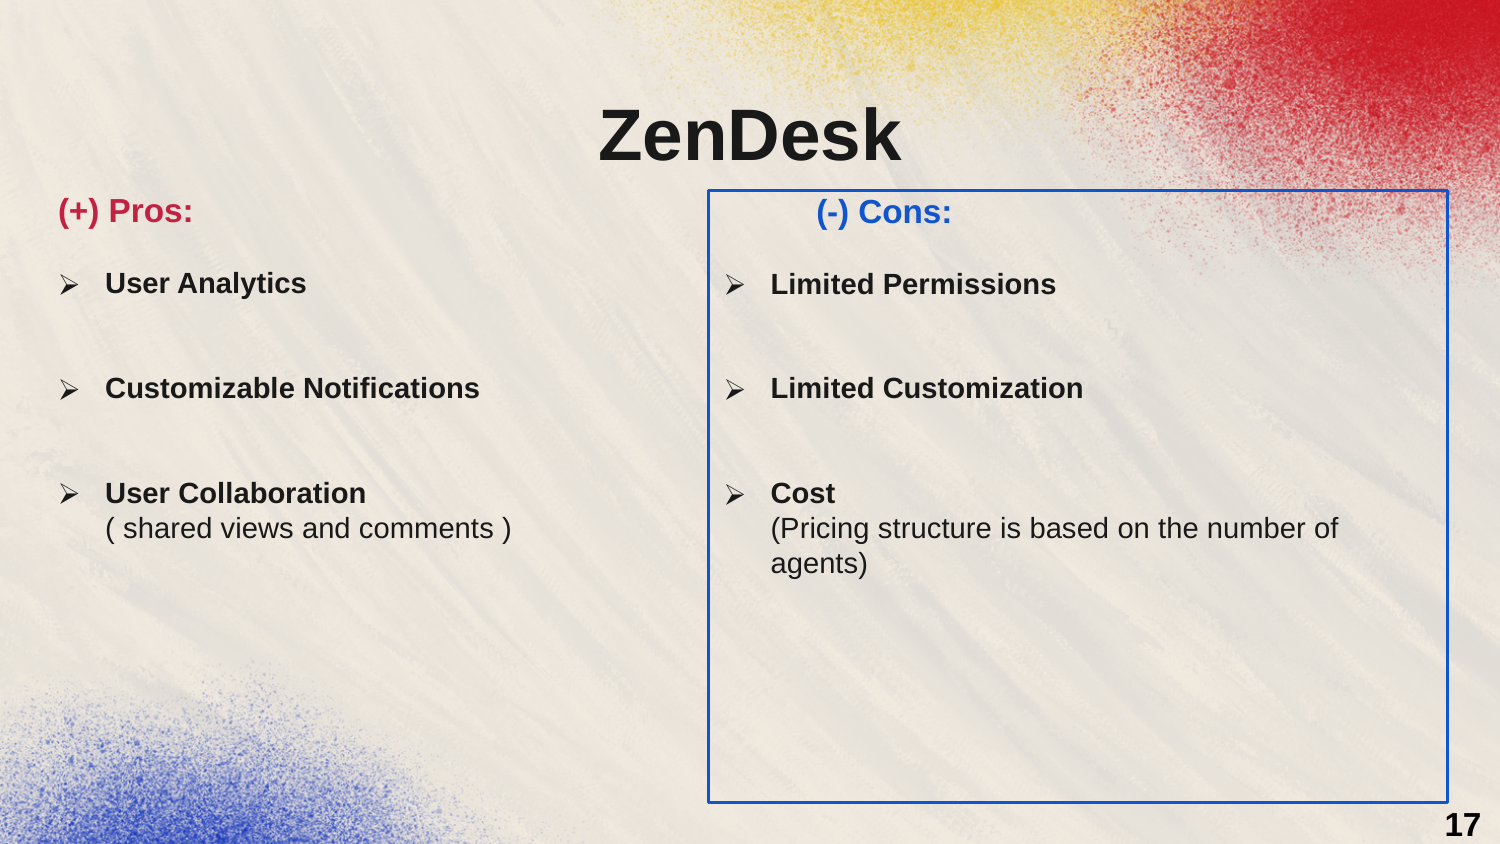

# ZenDesk
(+) Pros:

User Analytics

Customizable Notifications

User Collaboration
( shared views and comments )
          (-) Cons:

Limited Permissions

Limited Customization

Cost
(Pricing structure is based on the number of agents)

17